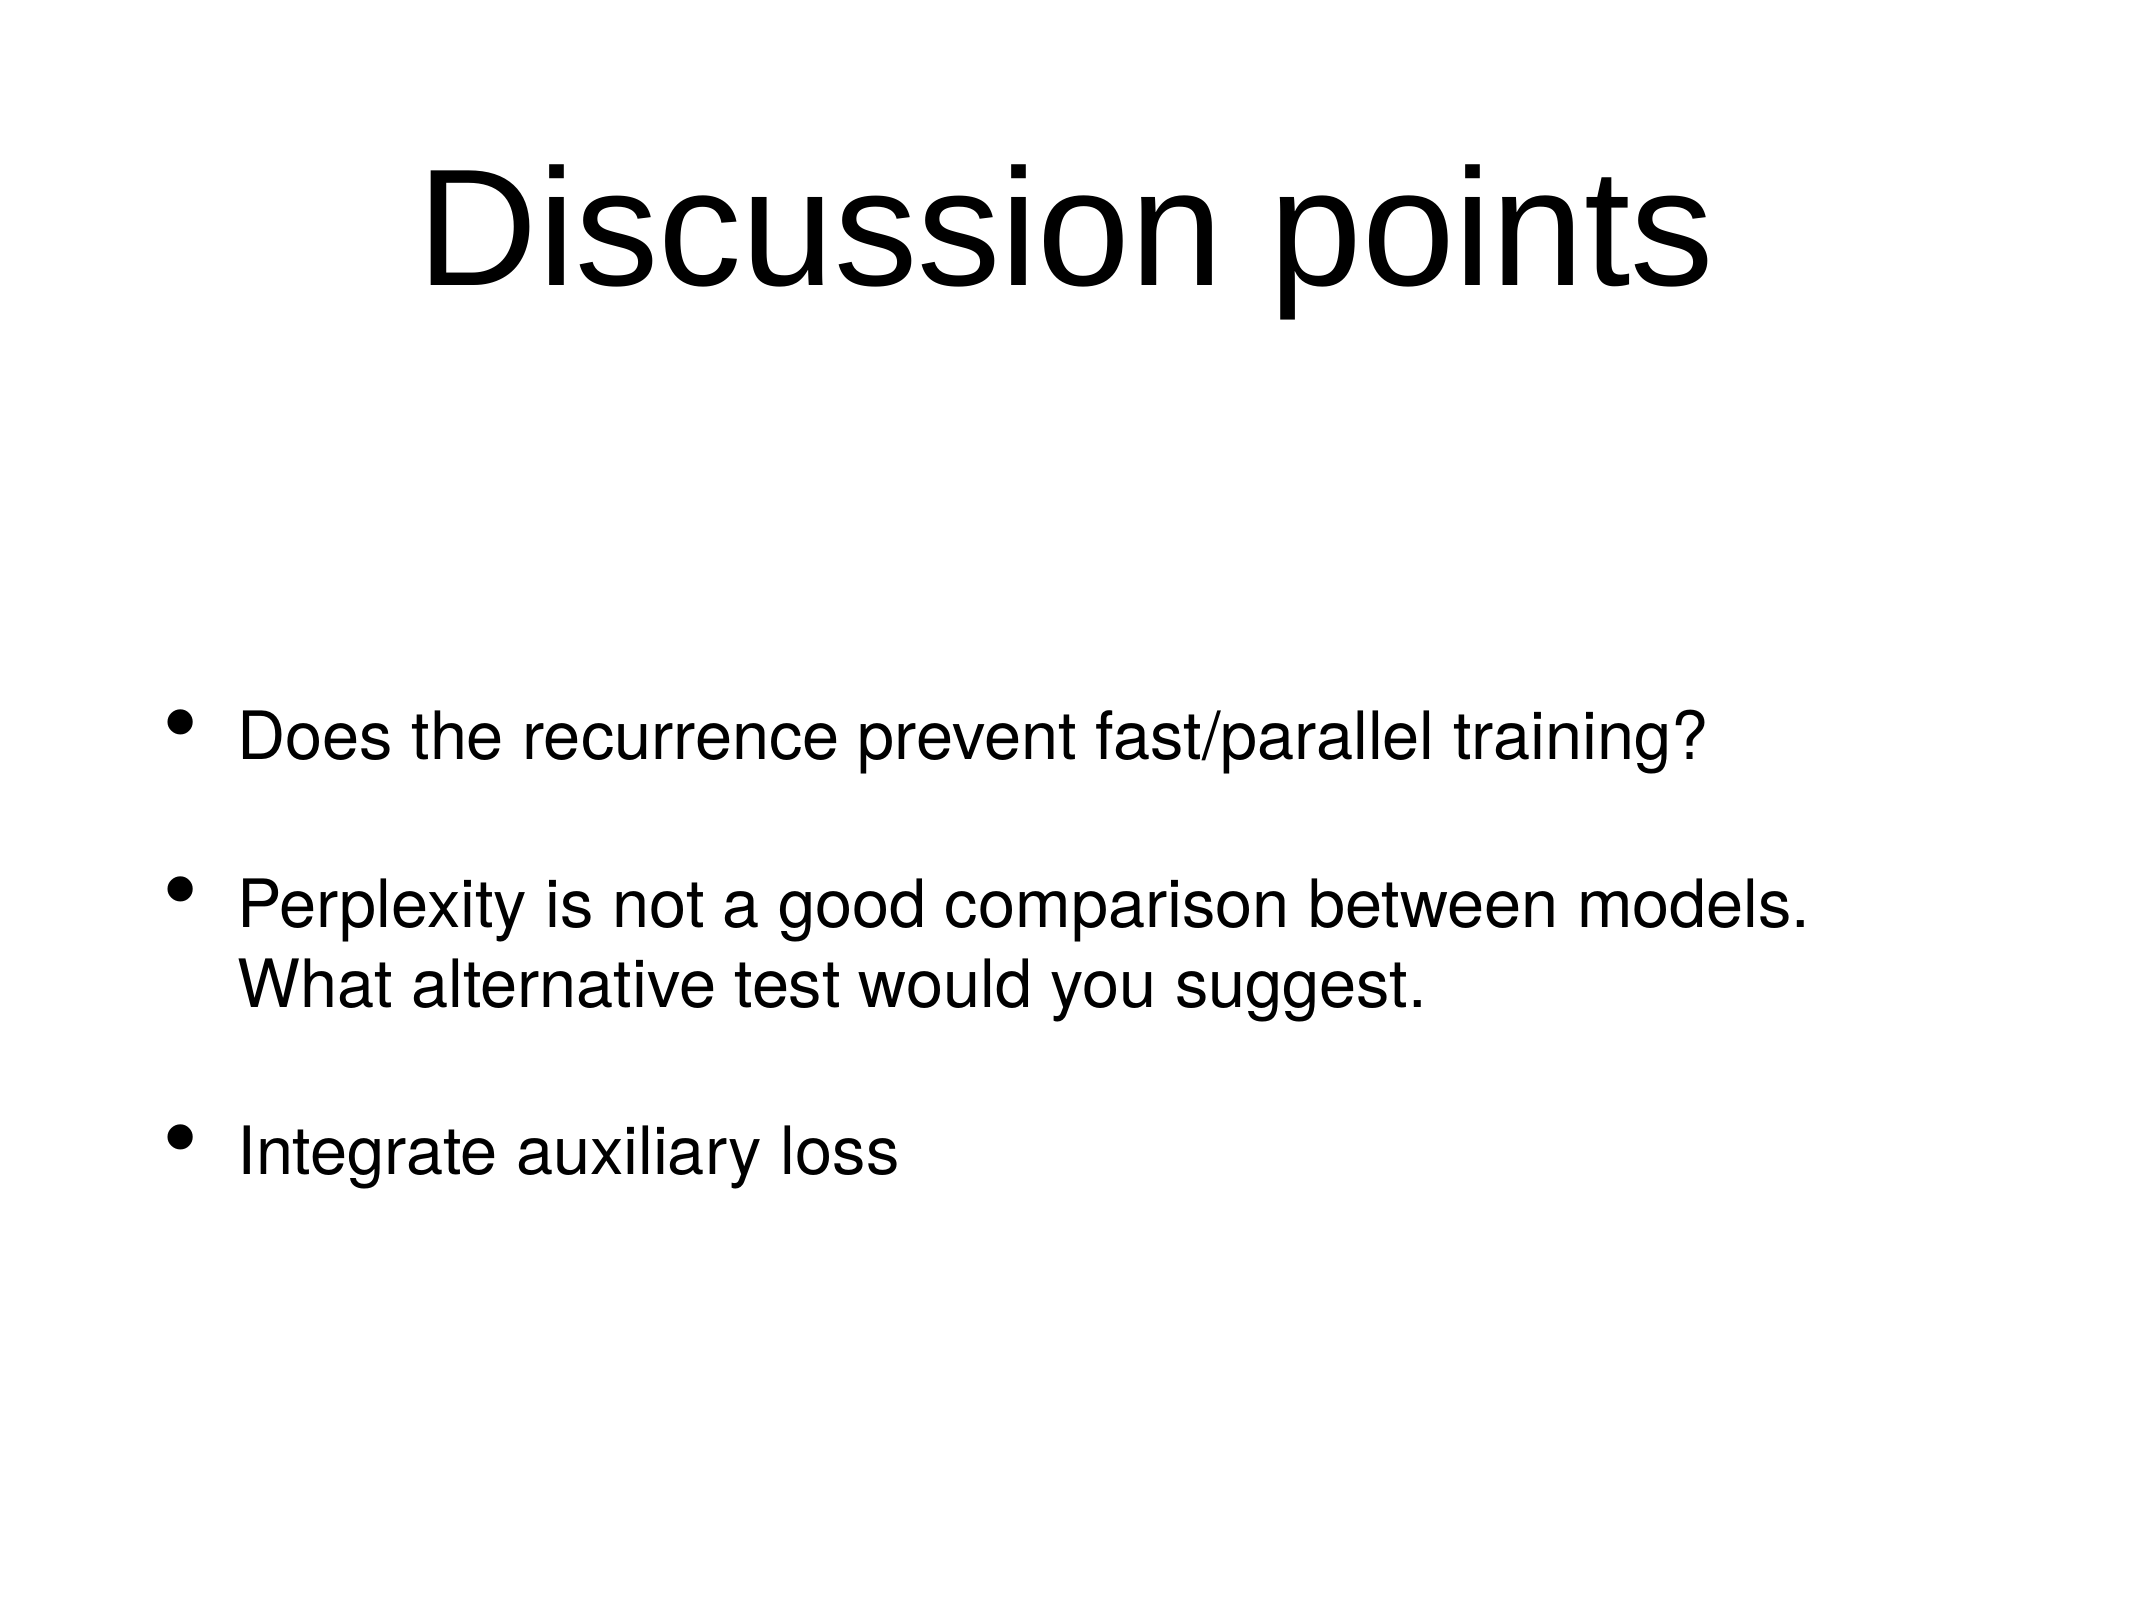

# Discussion points
Does the recurrence prevent fast/parallel training?
Perplexity is not a good comparison between models. What alternative test would you suggest.
Integrate auxiliary loss